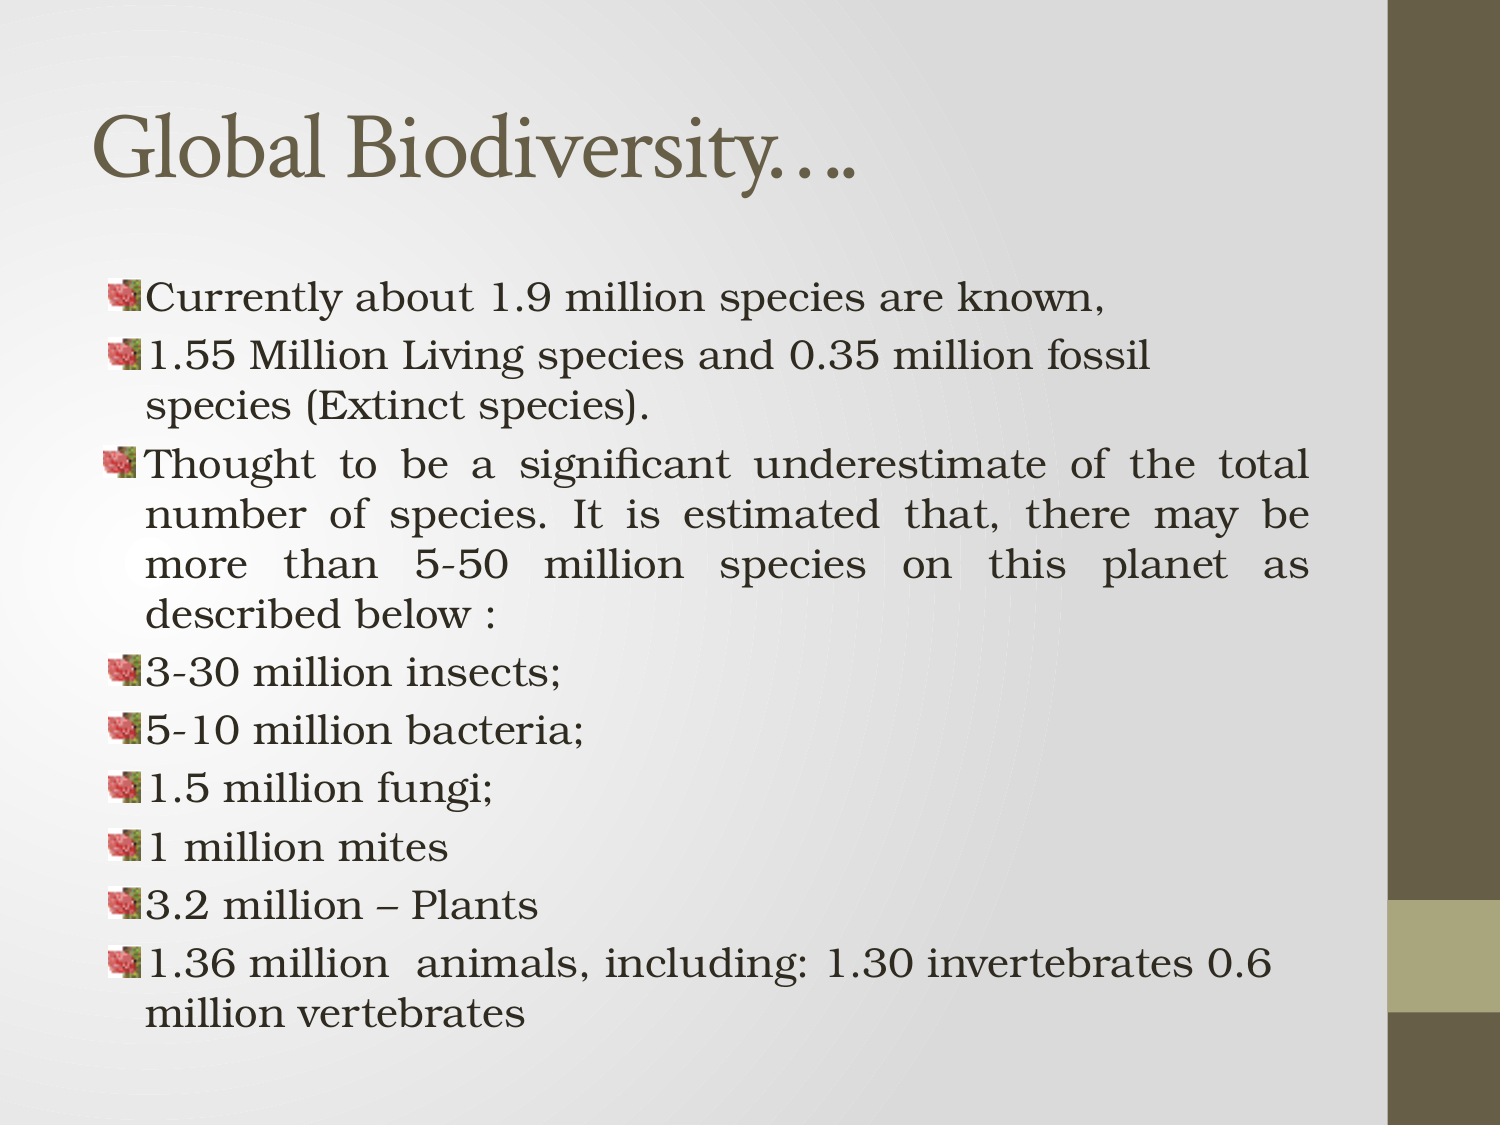

# Global Biodiversity….
Currently about 1.9 million species are known,
1.55 Million Living species and 0.35 million fossil species (Extinct species).
Thought to be a significant underestimate of the total number of species. It is estimated that, there may be more than 5-50 million species on this planet as described below :
3-30 million insects;
5-10 million bacteria;
1.5 million fungi;
1 million mites
3.2 million – Plants
1.36 million  animals, including: 1.30 invertebrates 0.6 million vertebrates